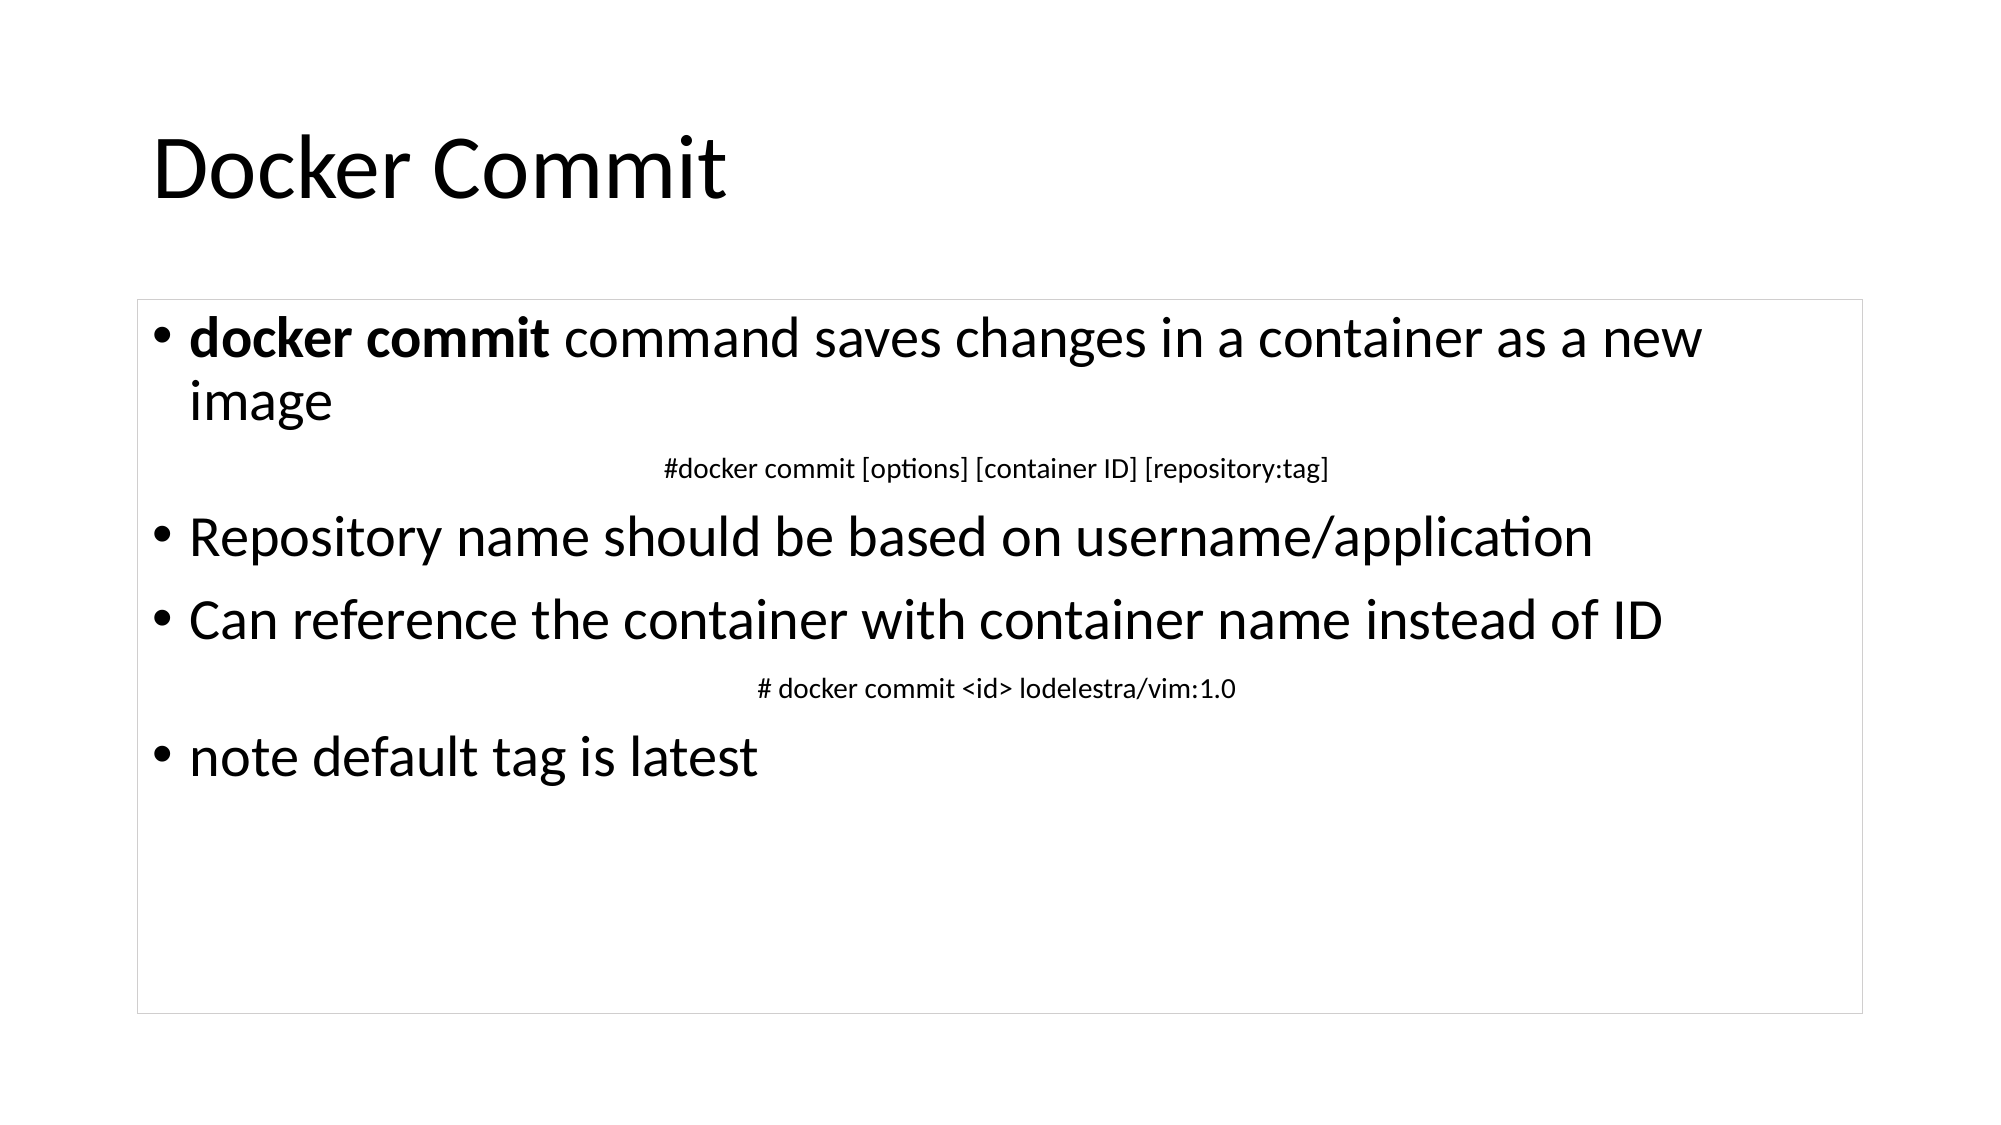

# Docker Commit
docker commit command saves changes in a container as a new image
#docker commit [options] [container ID] [repository:tag]
Repository name should be based on username/application
Can reference the container with container name instead of ID
# docker commit <id> lodelestra/vim:1.0
note default tag is latest